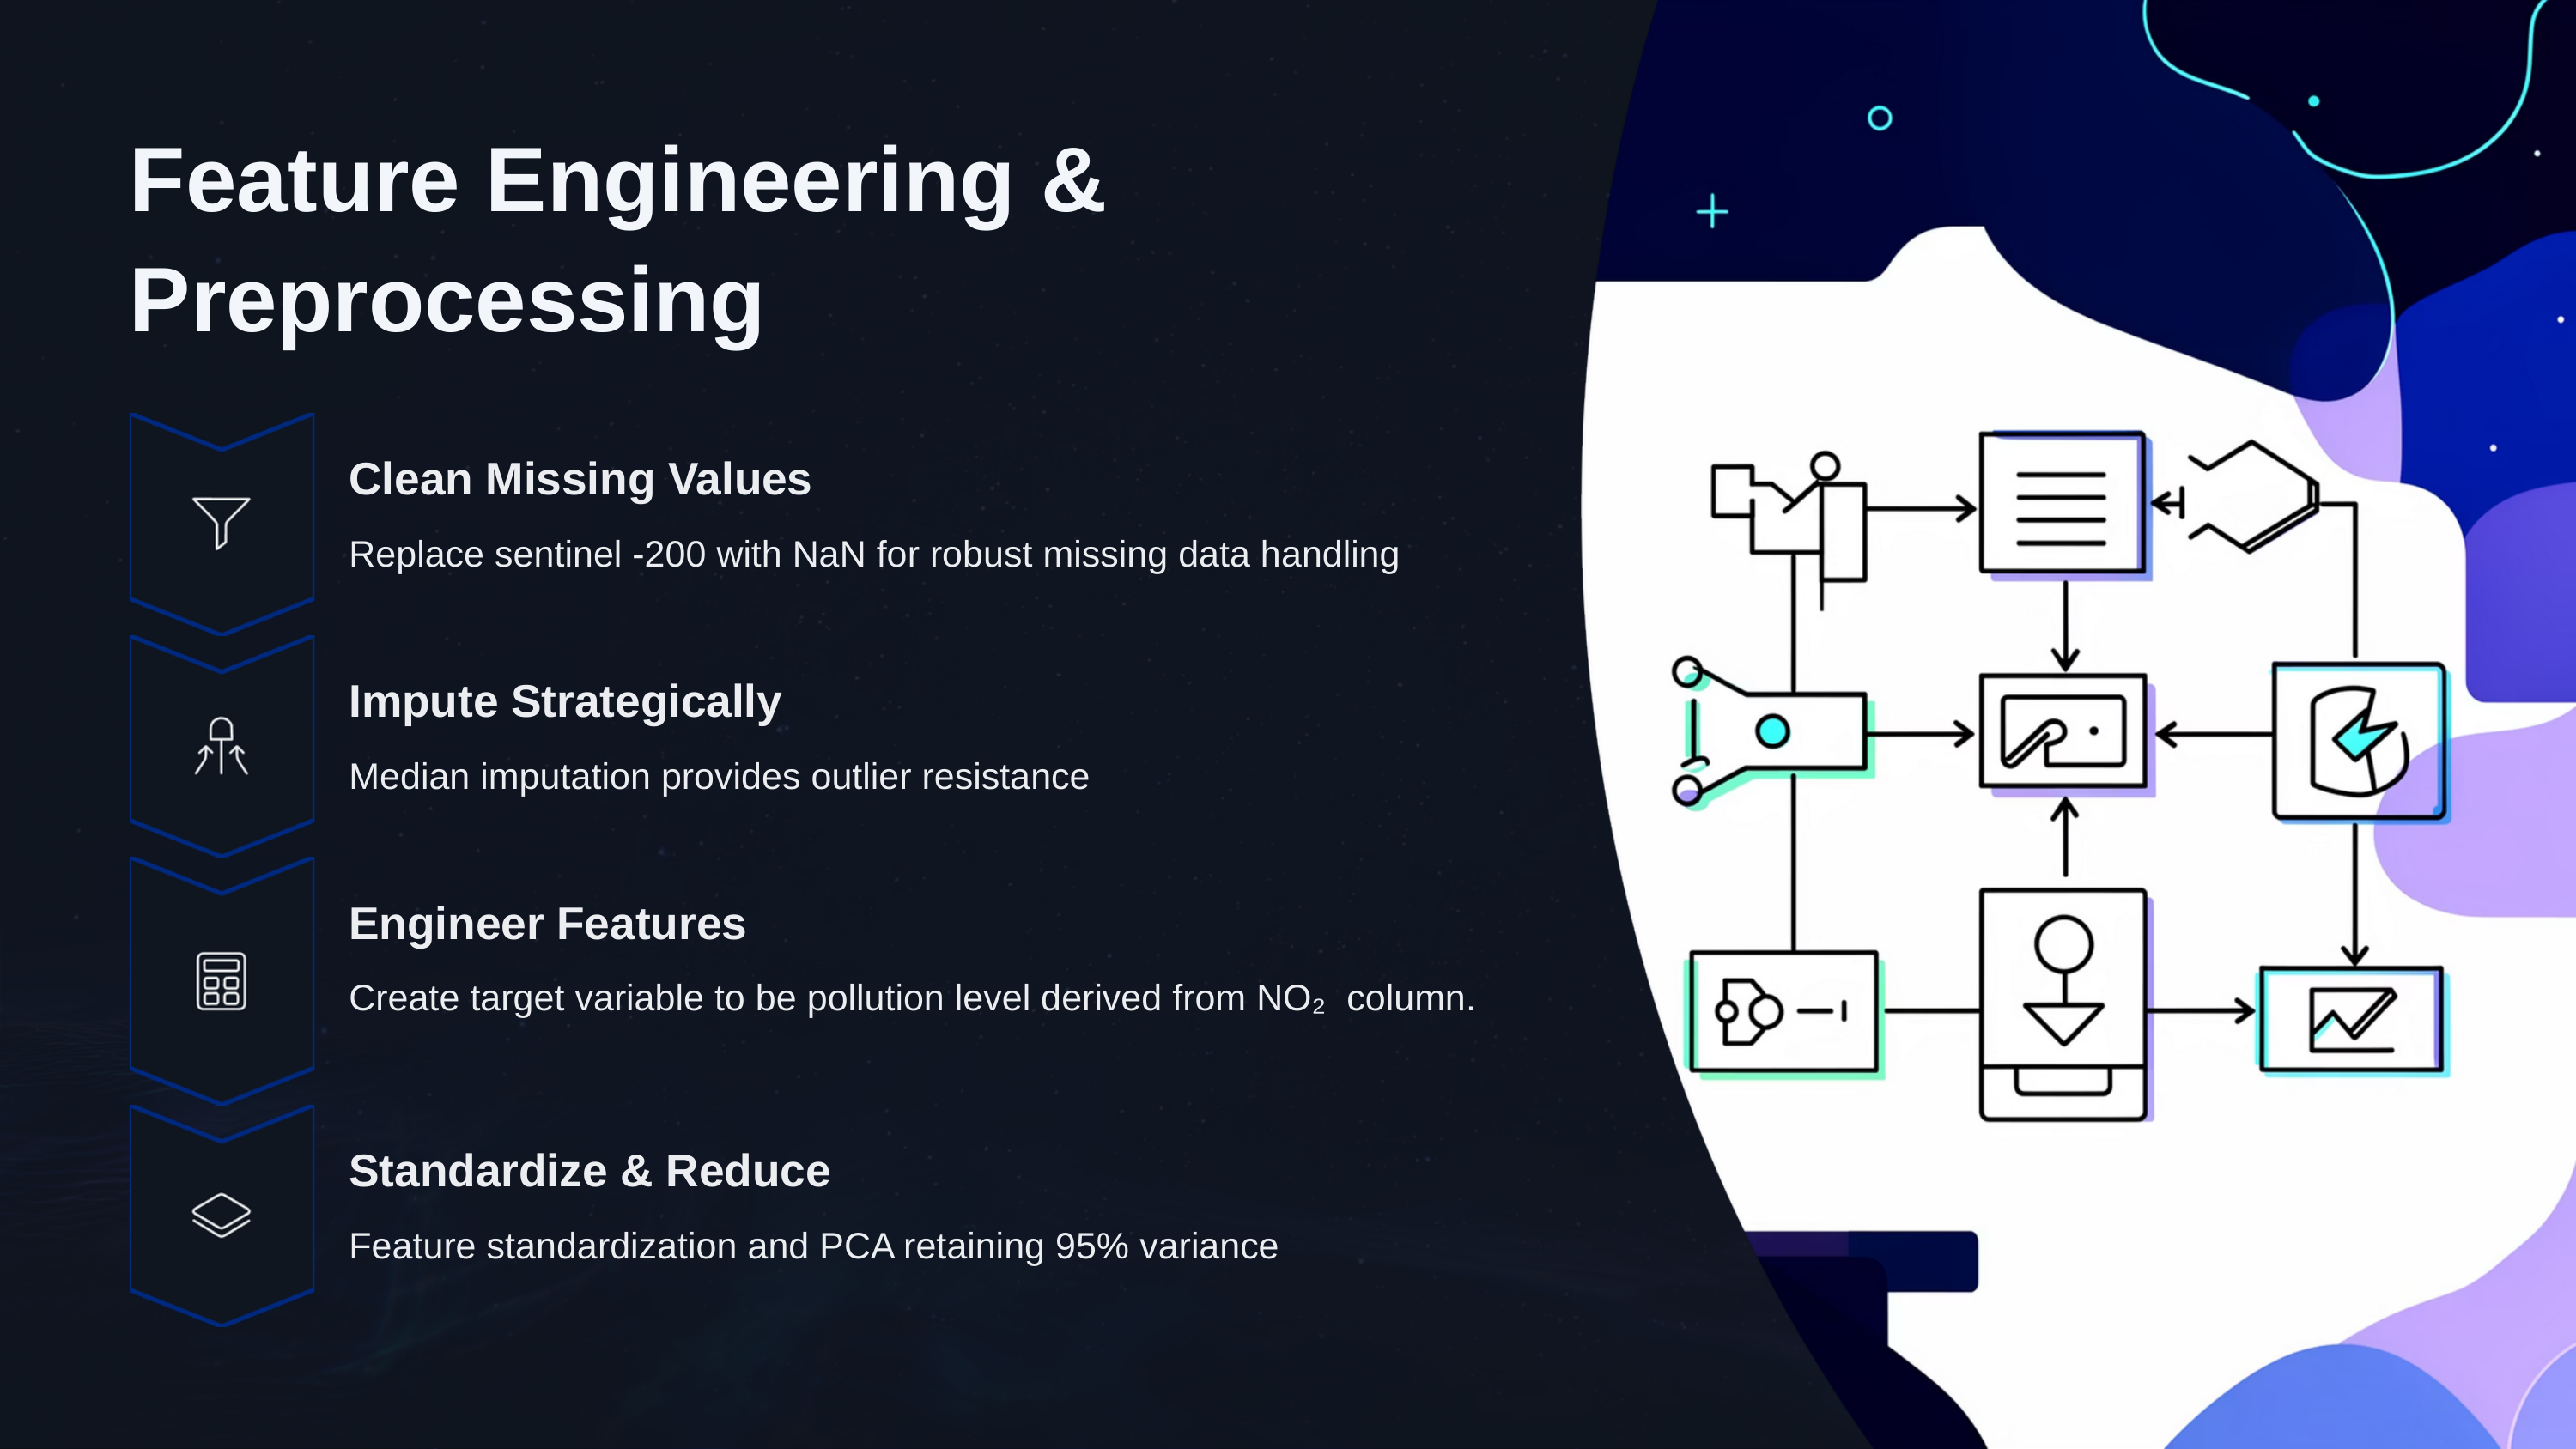

Feature Engineering & Preprocessing

Clean Missing Values
Replace sentinel -200 with NaN for robust missing data handling

Impute Strategically
Median imputation provides outlier resistance

Engineer Features
Create target variable to be pollution level derived from NO₂  column.

Standardize & Reduce
Feature standardization and PCA retaining 95% variance